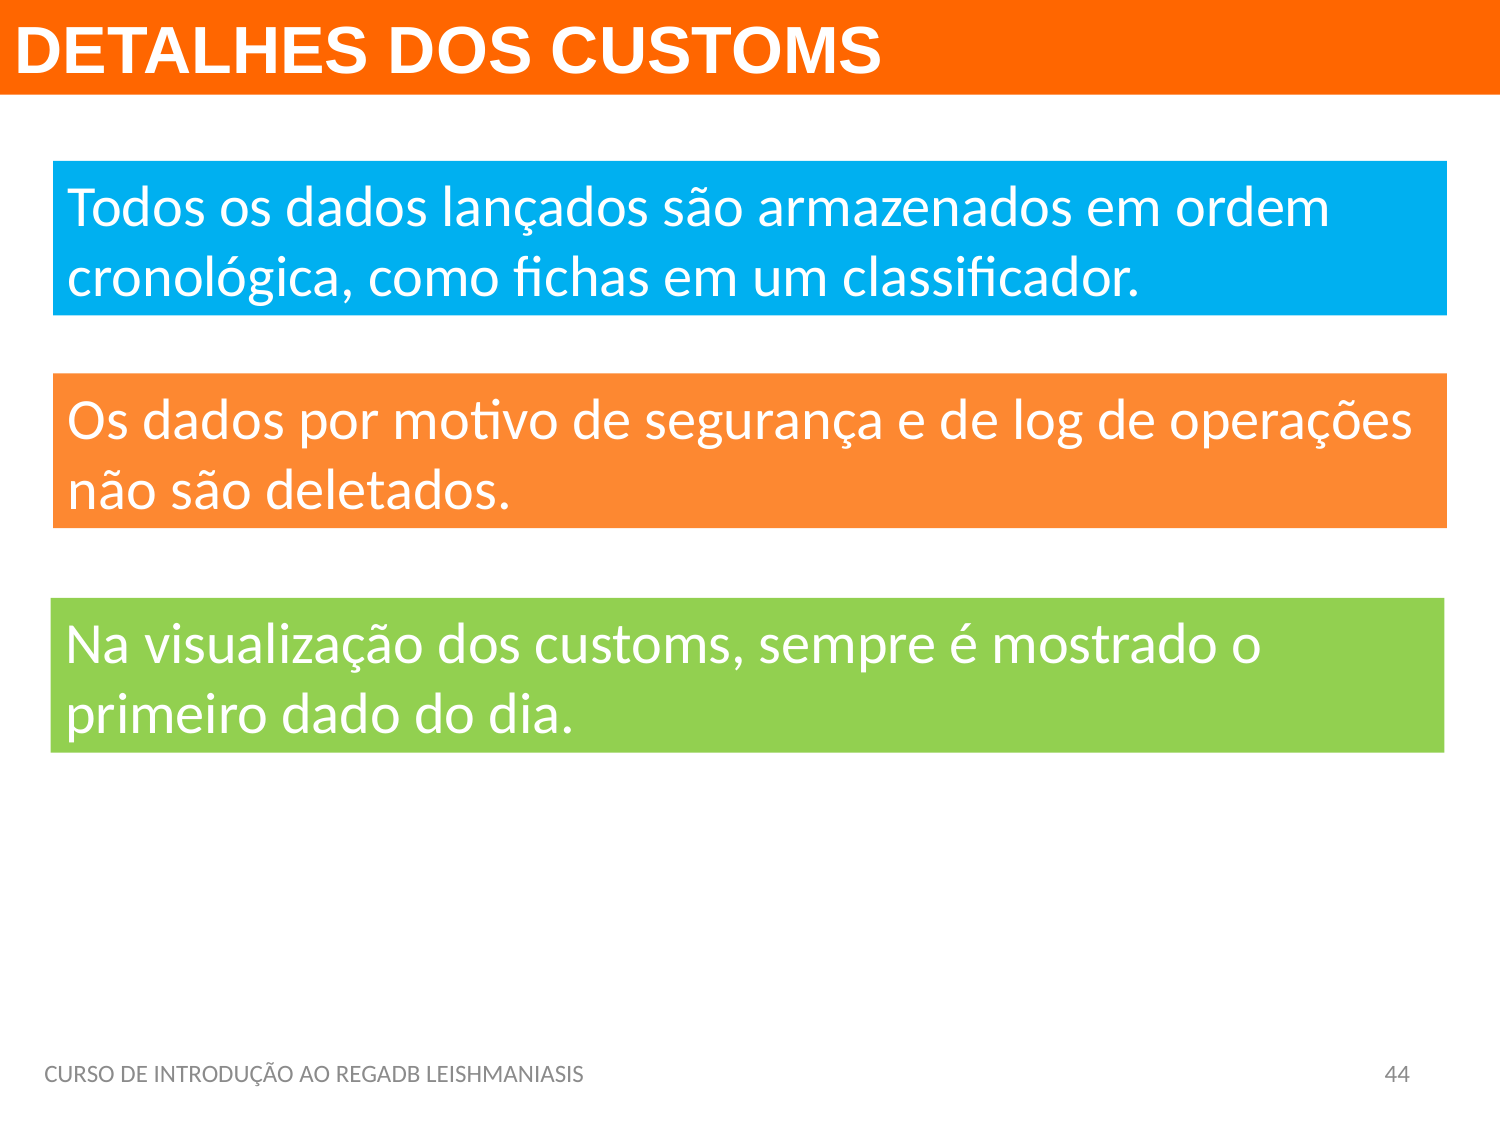

DETALHES DOS CUSTOMS
Todos os dados lançados são armazenados em ordem cronológica, como fichas em um classificador.
Os dados por motivo de segurança e de log de operações não são deletados.
Na visualização dos customs, sempre é mostrado o primeiro dado do dia.
CURSO DE INTRODUÇÃO AO REGADB LEISHMANIASIS
44